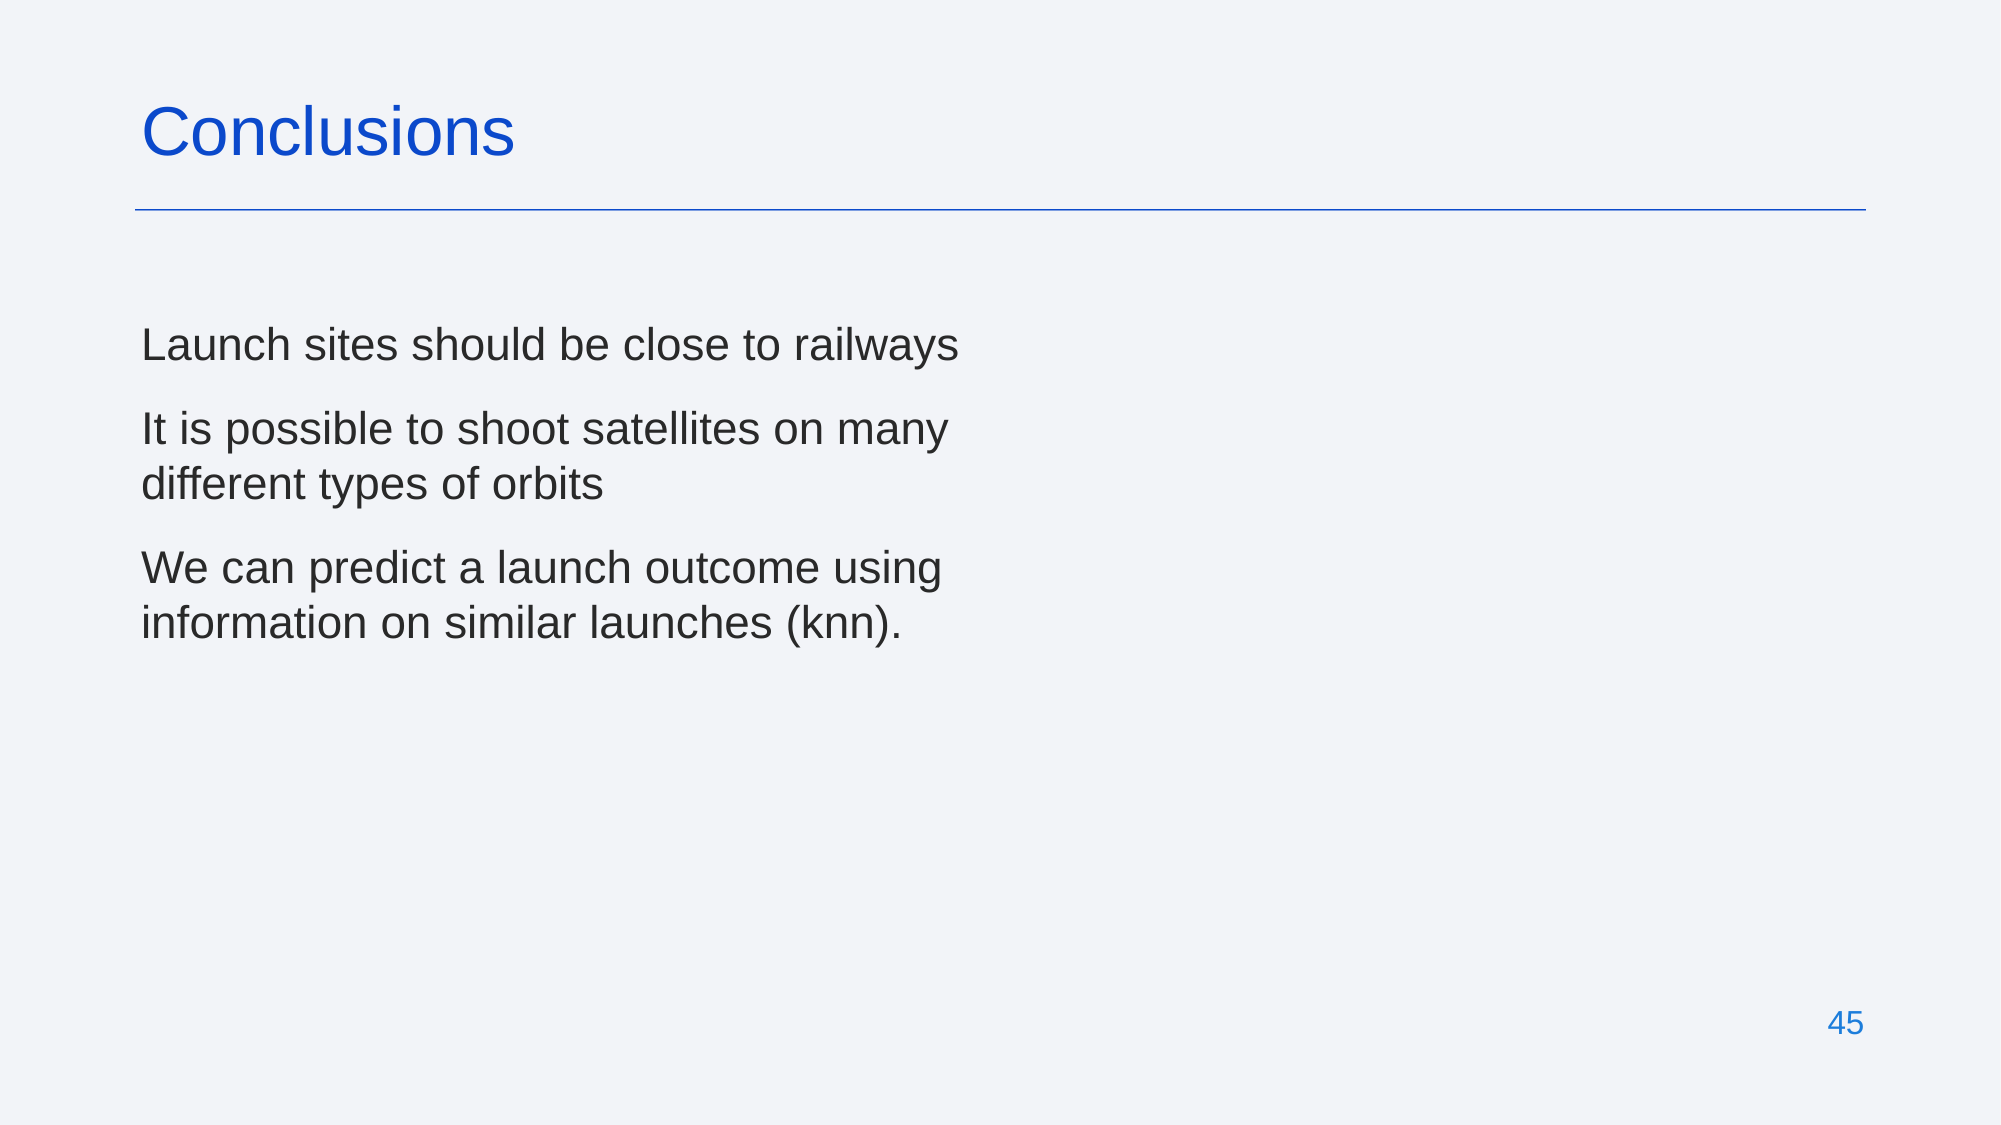

Conclusions
Launch sites should be close to railways
It is possible to shoot satellites on many different types of orbits
We can predict a launch outcome using information on similar launches (knn).
45